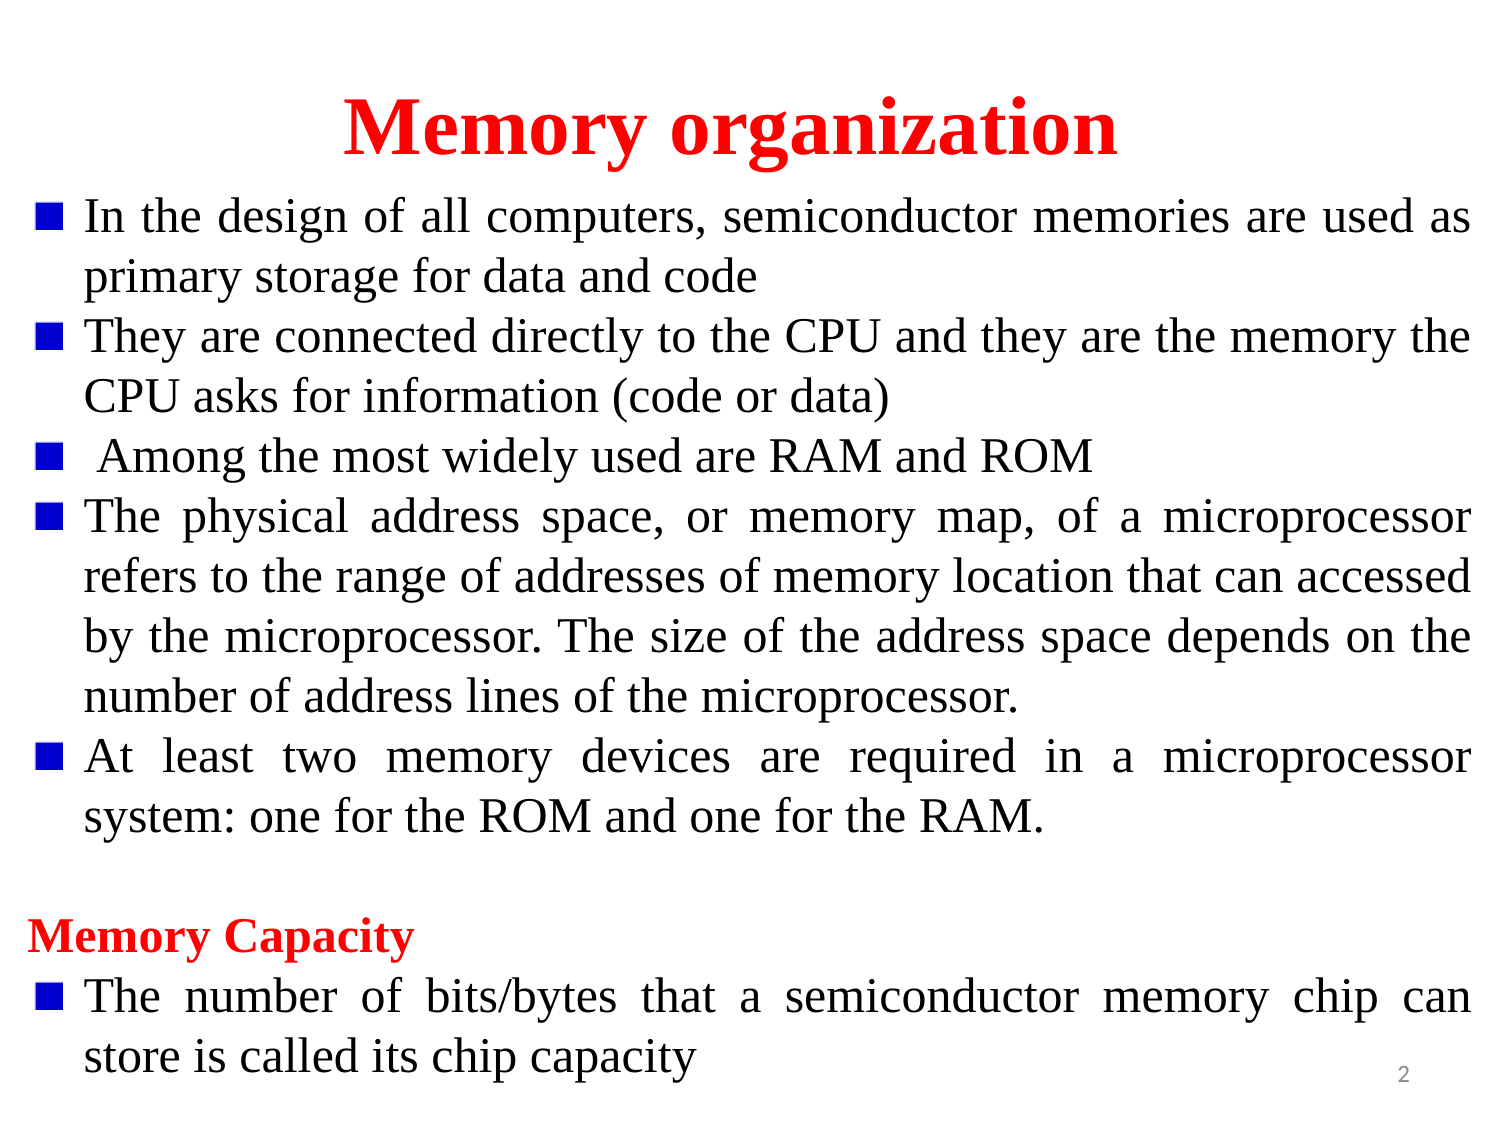

Memory organization
In the design of all computers, semiconductor memories are used as primary storage for data and code
They are connected directly to the CPU and they are the memory the CPU asks for information (code or data)
 Among the most widely used are RAM and ROM
The physical address space, or memory map, of a microprocessor refers to the range of addresses of memory location that can accessed by the microprocessor. The size of the address space depends on the number of address lines of the microprocessor.
At least two memory devices are required in a microprocessor system: one for the ROM and one for the RAM.

Memory Capacity
The number of bits/bytes that a semiconductor memory chip can store is called its chip capacity
2